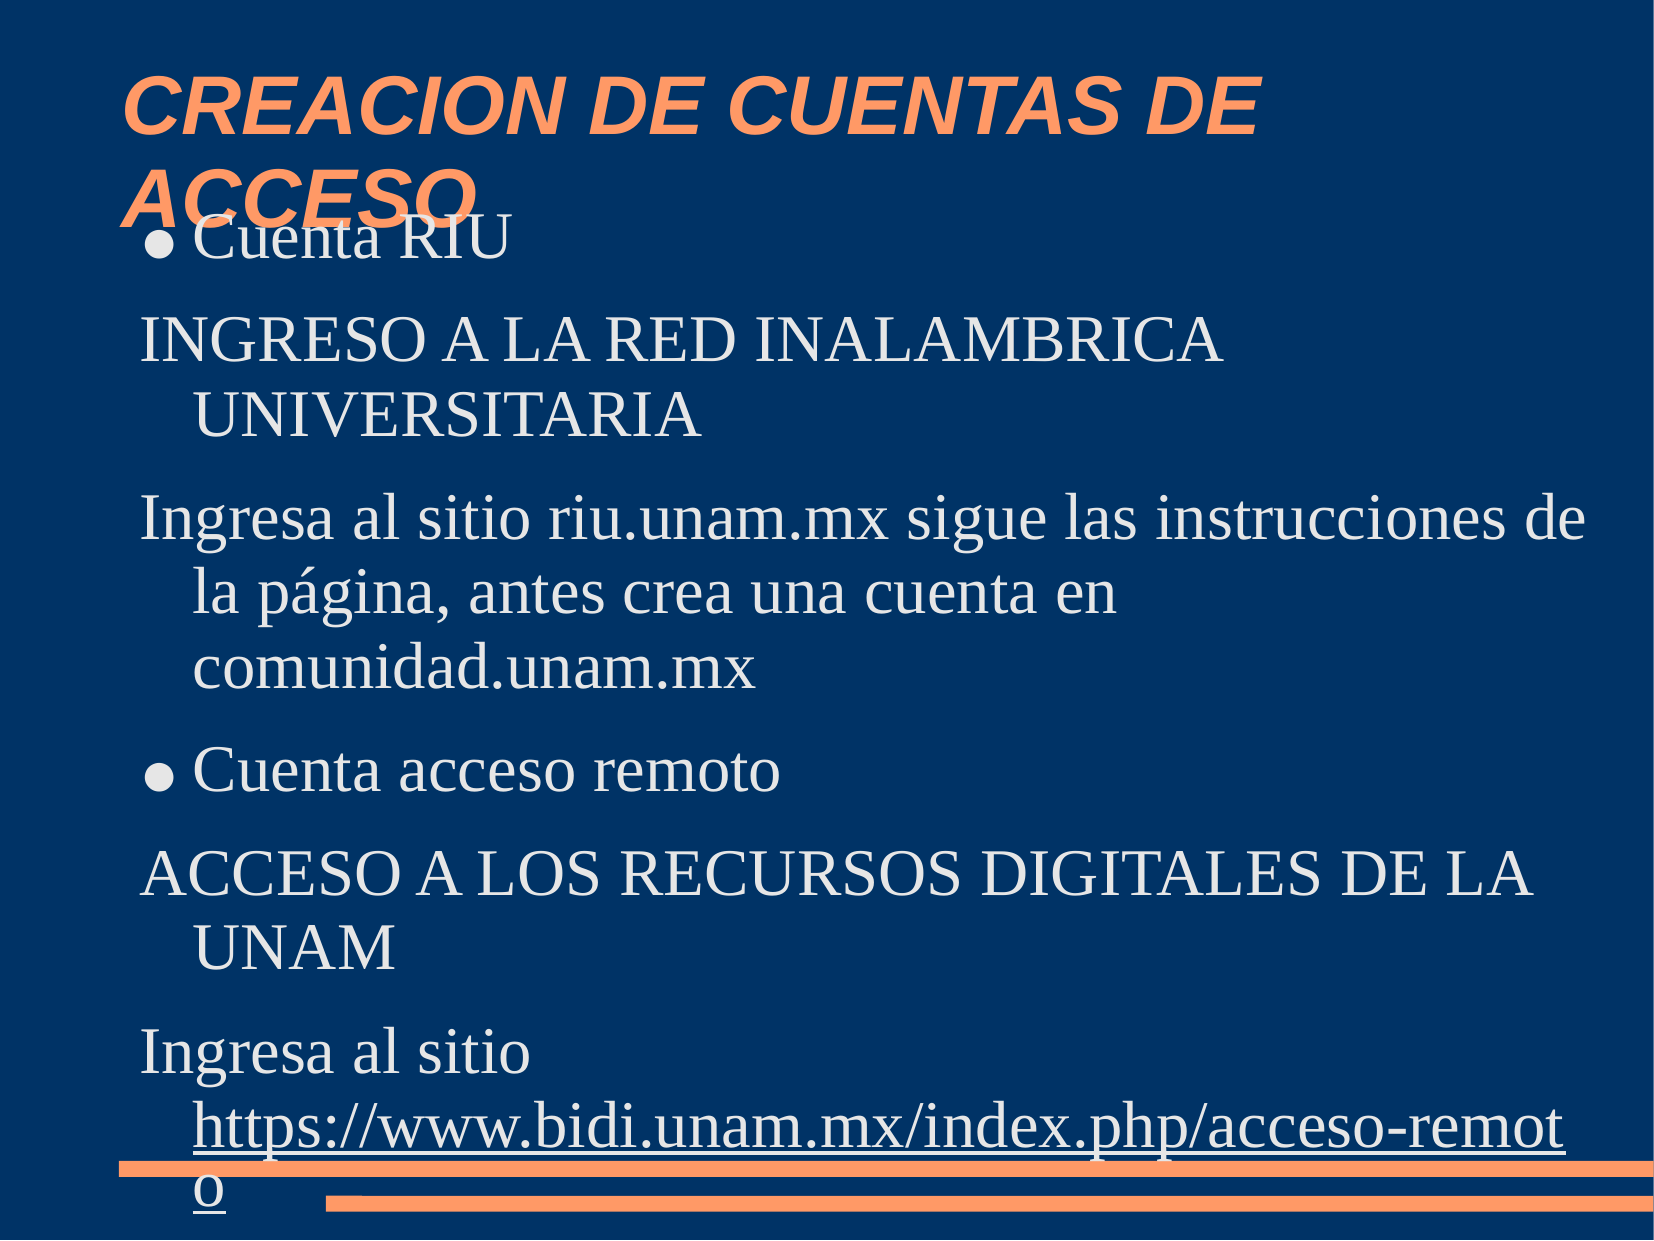

# CREACION DE CUENTAS DE ACCESO
Cuenta RIU
INGRESO A LA RED INALAMBRICA UNIVERSITARIA
Ingresa al sitio riu.unam.mx sigue las instrucciones de la página, antes crea una cuenta en comunidad.unam.mx
Cuenta acceso remoto
ACCESO A LOS RECURSOS DIGITALES DE LA UNAM
Ingresa al sitio https://www.bidi.unam.mx/index.php/acceso-remoto
Si no puedes crear tu cuenta envía correo a: coordinacionbibliotecas@unam.edu.mx
Cuenta por medio de conricyt
http://acceso.conricyt.mx/